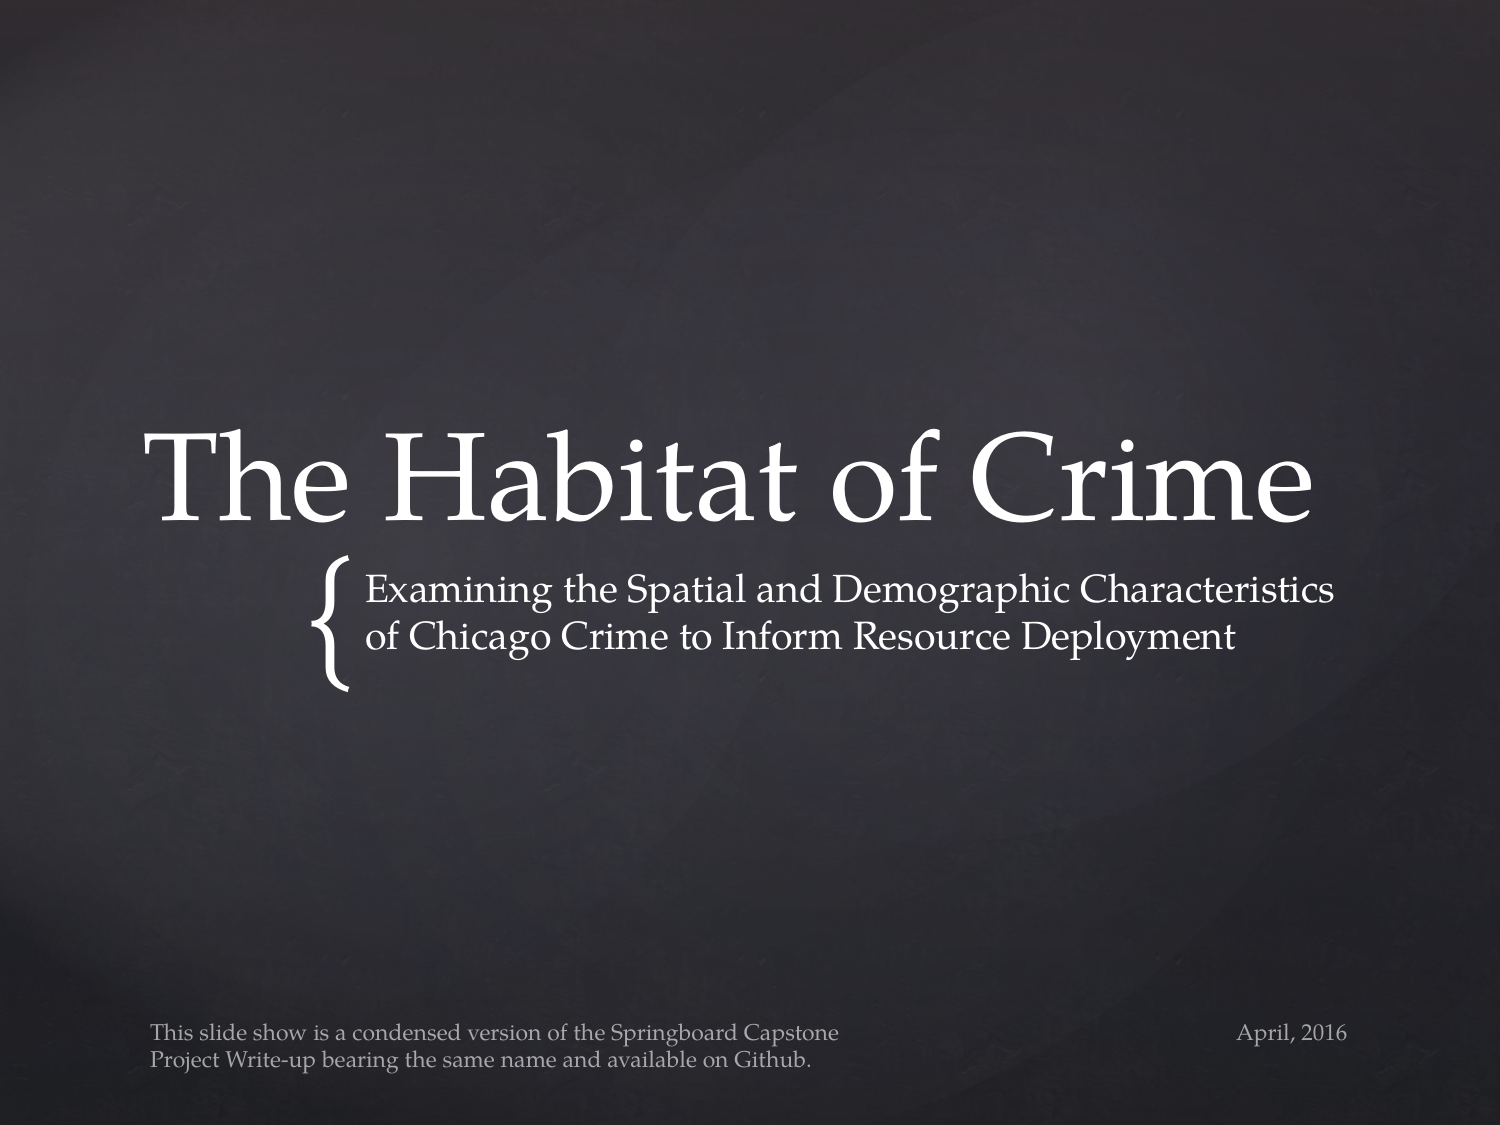

# The Habitat of Crime
Examining the Spatial and Demographic Characteristics of Chicago Crime to Inform Resource Deployment
This slide show is a condensed version of the Springboard Capstone Project Write-up bearing the same name and available on Github.
April, 2016